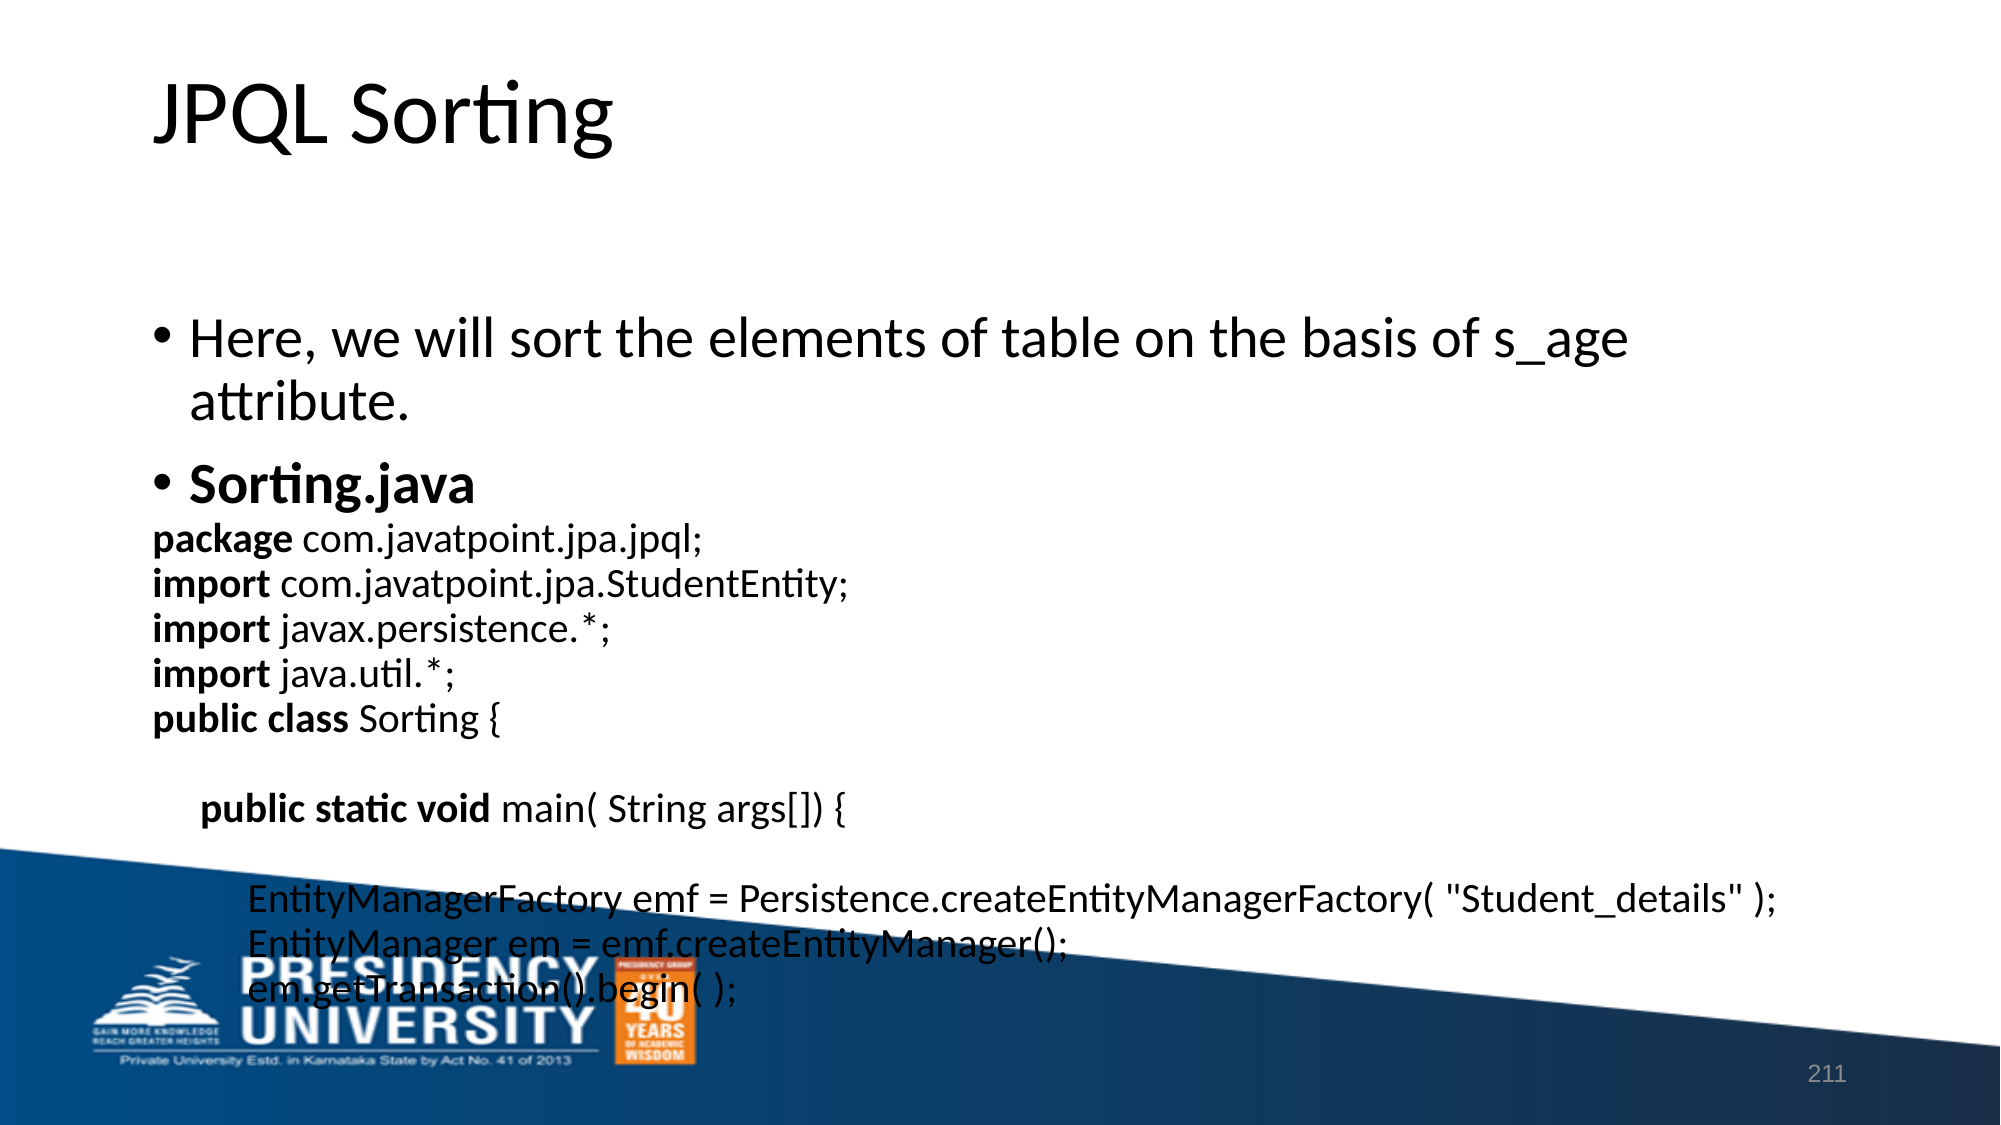

# JPQL Sorting
Here, we will sort the elements of table on the basis of s_age attribute.
Sorting.java
package com.javatpoint.jpa.jpql;
import com.javatpoint.jpa.StudentEntity;
import javax.persistence.*;
import java.util.*;
public class Sorting {

     public static void main( String args[]) {

          EntityManagerFactory emf = Persistence.createEntityManagerFactory( "Student_details" );
          EntityManager em = emf.createEntityManager();
          em.getTransaction().begin( );

          Query q1 = em.createQuery("Select s from StudentEntity s order by s.s_age desc");

            @SuppressWarnings("unchecked")
            List<StudentEntity> l1 =  (List<StudentEntity>)q1.getResultList();

             System.out.print("s_id");
             System.out.print("\t s_name");
             System.out.println("\t s_age");

              for(StudentEntity s:l1)
              {
              System.out.print(s.getS_id());
              System.out.print("\t"+s.getS_name());
              System.out.println("\t"+s.getS_age());
              }

em.getTransaction().commit();
          em.close();
          emf.close();
     }
}

211